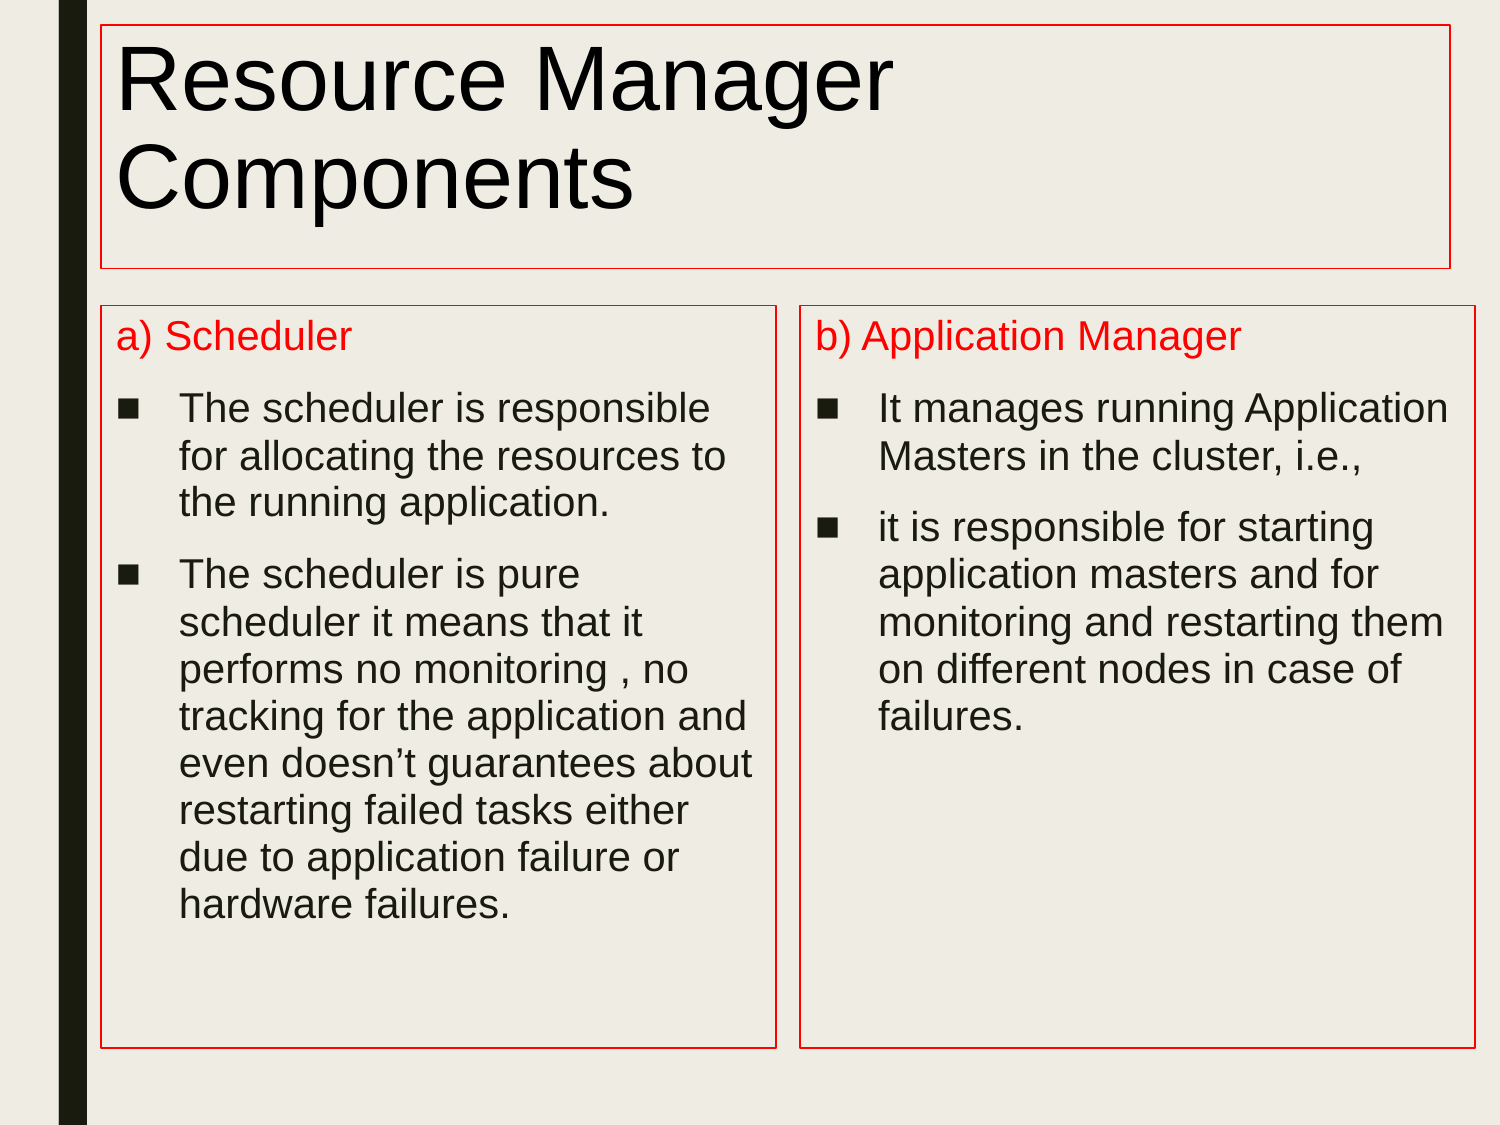

# Resource Manager Components
b) Application Manager
It manages running Application Masters in the cluster, i.e.,
it is responsible for starting application masters and for monitoring and restarting them on different nodes in case of failures.

a) Scheduler
The scheduler is responsible for allocating the resources to the running application.
The scheduler is pure scheduler it means that it performs no monitoring , no tracking for the application and even doesn’t guarantees about restarting failed tasks either due to application failure or hardware failures.